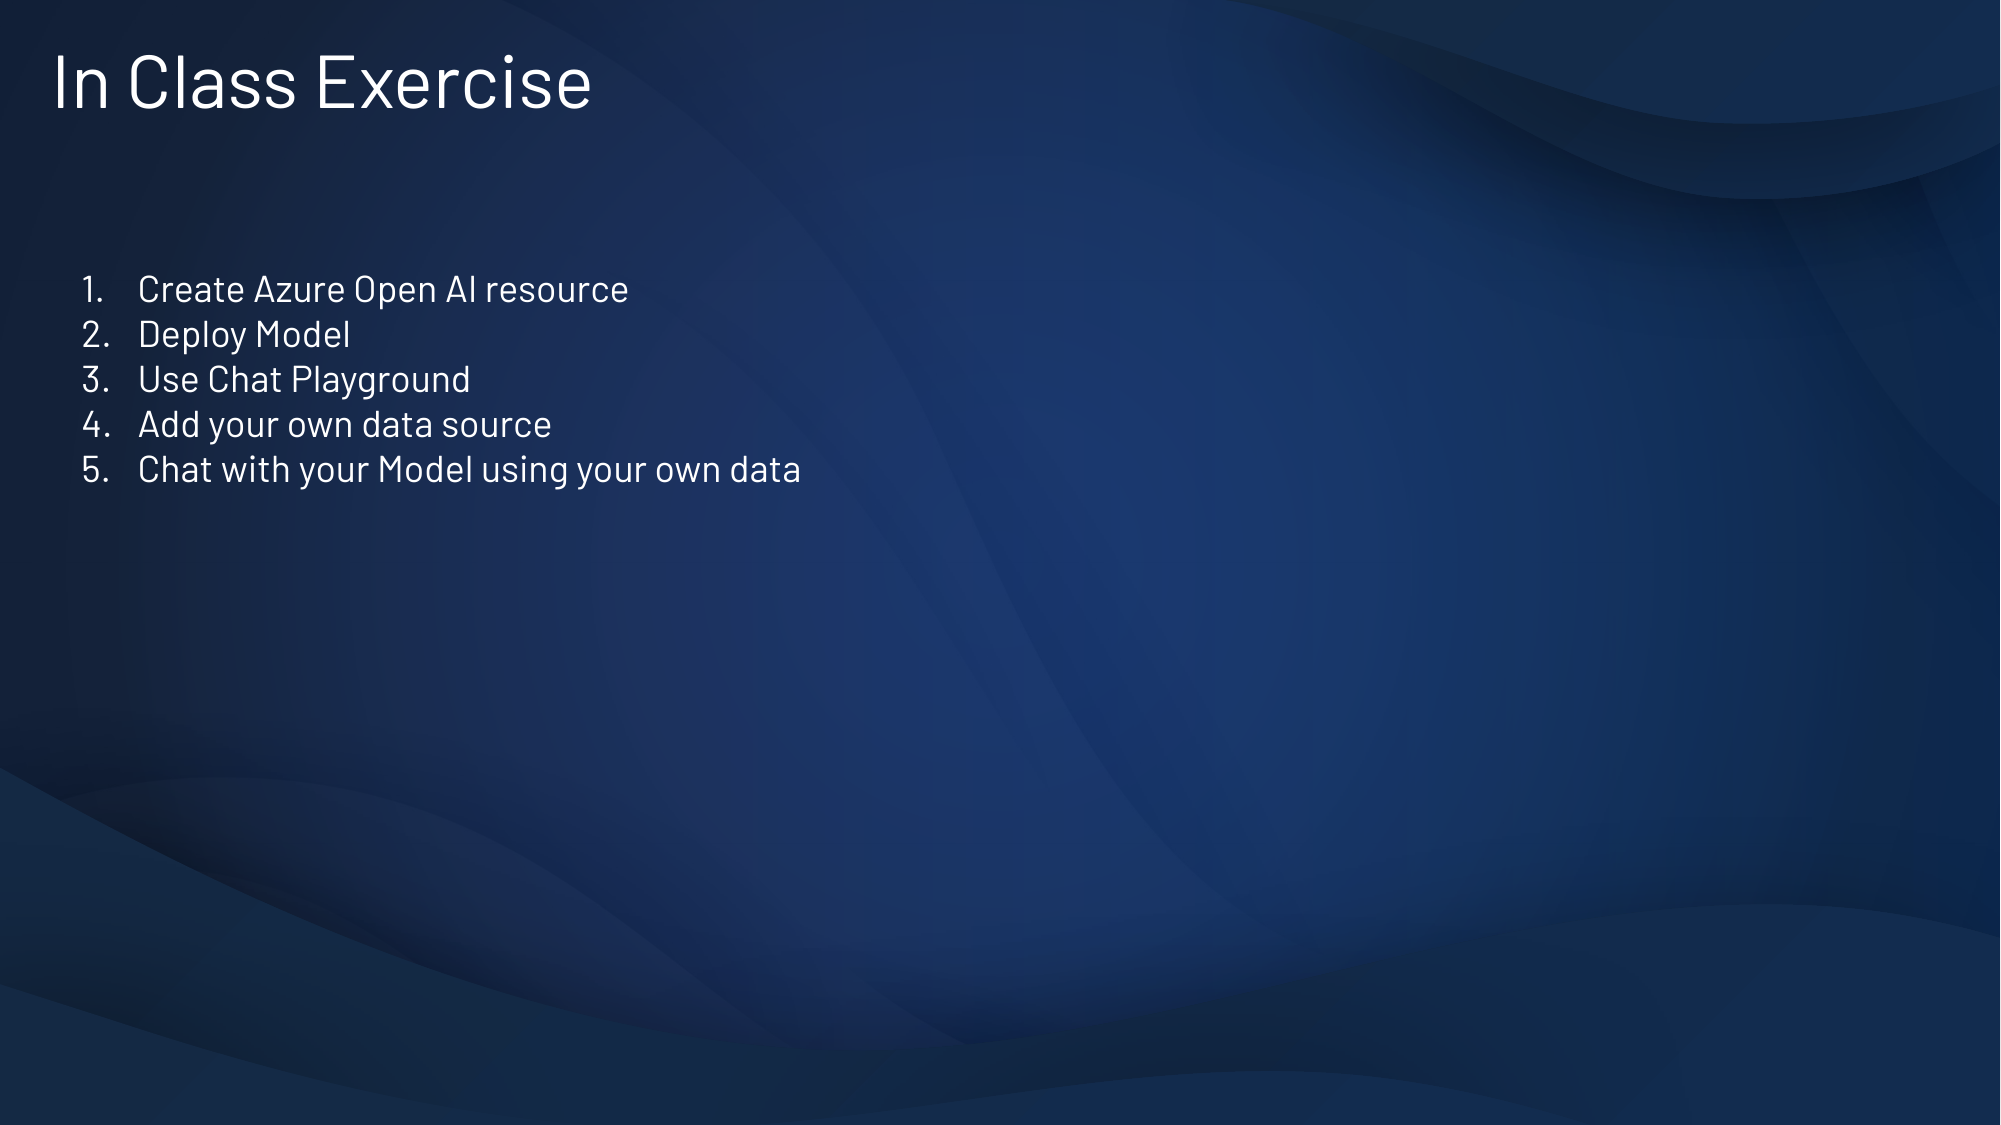

# In Class Exercise
Create Azure Open AI resource
Deploy Model
Use Chat Playground
Add your own data source
Chat with your Model using your own data